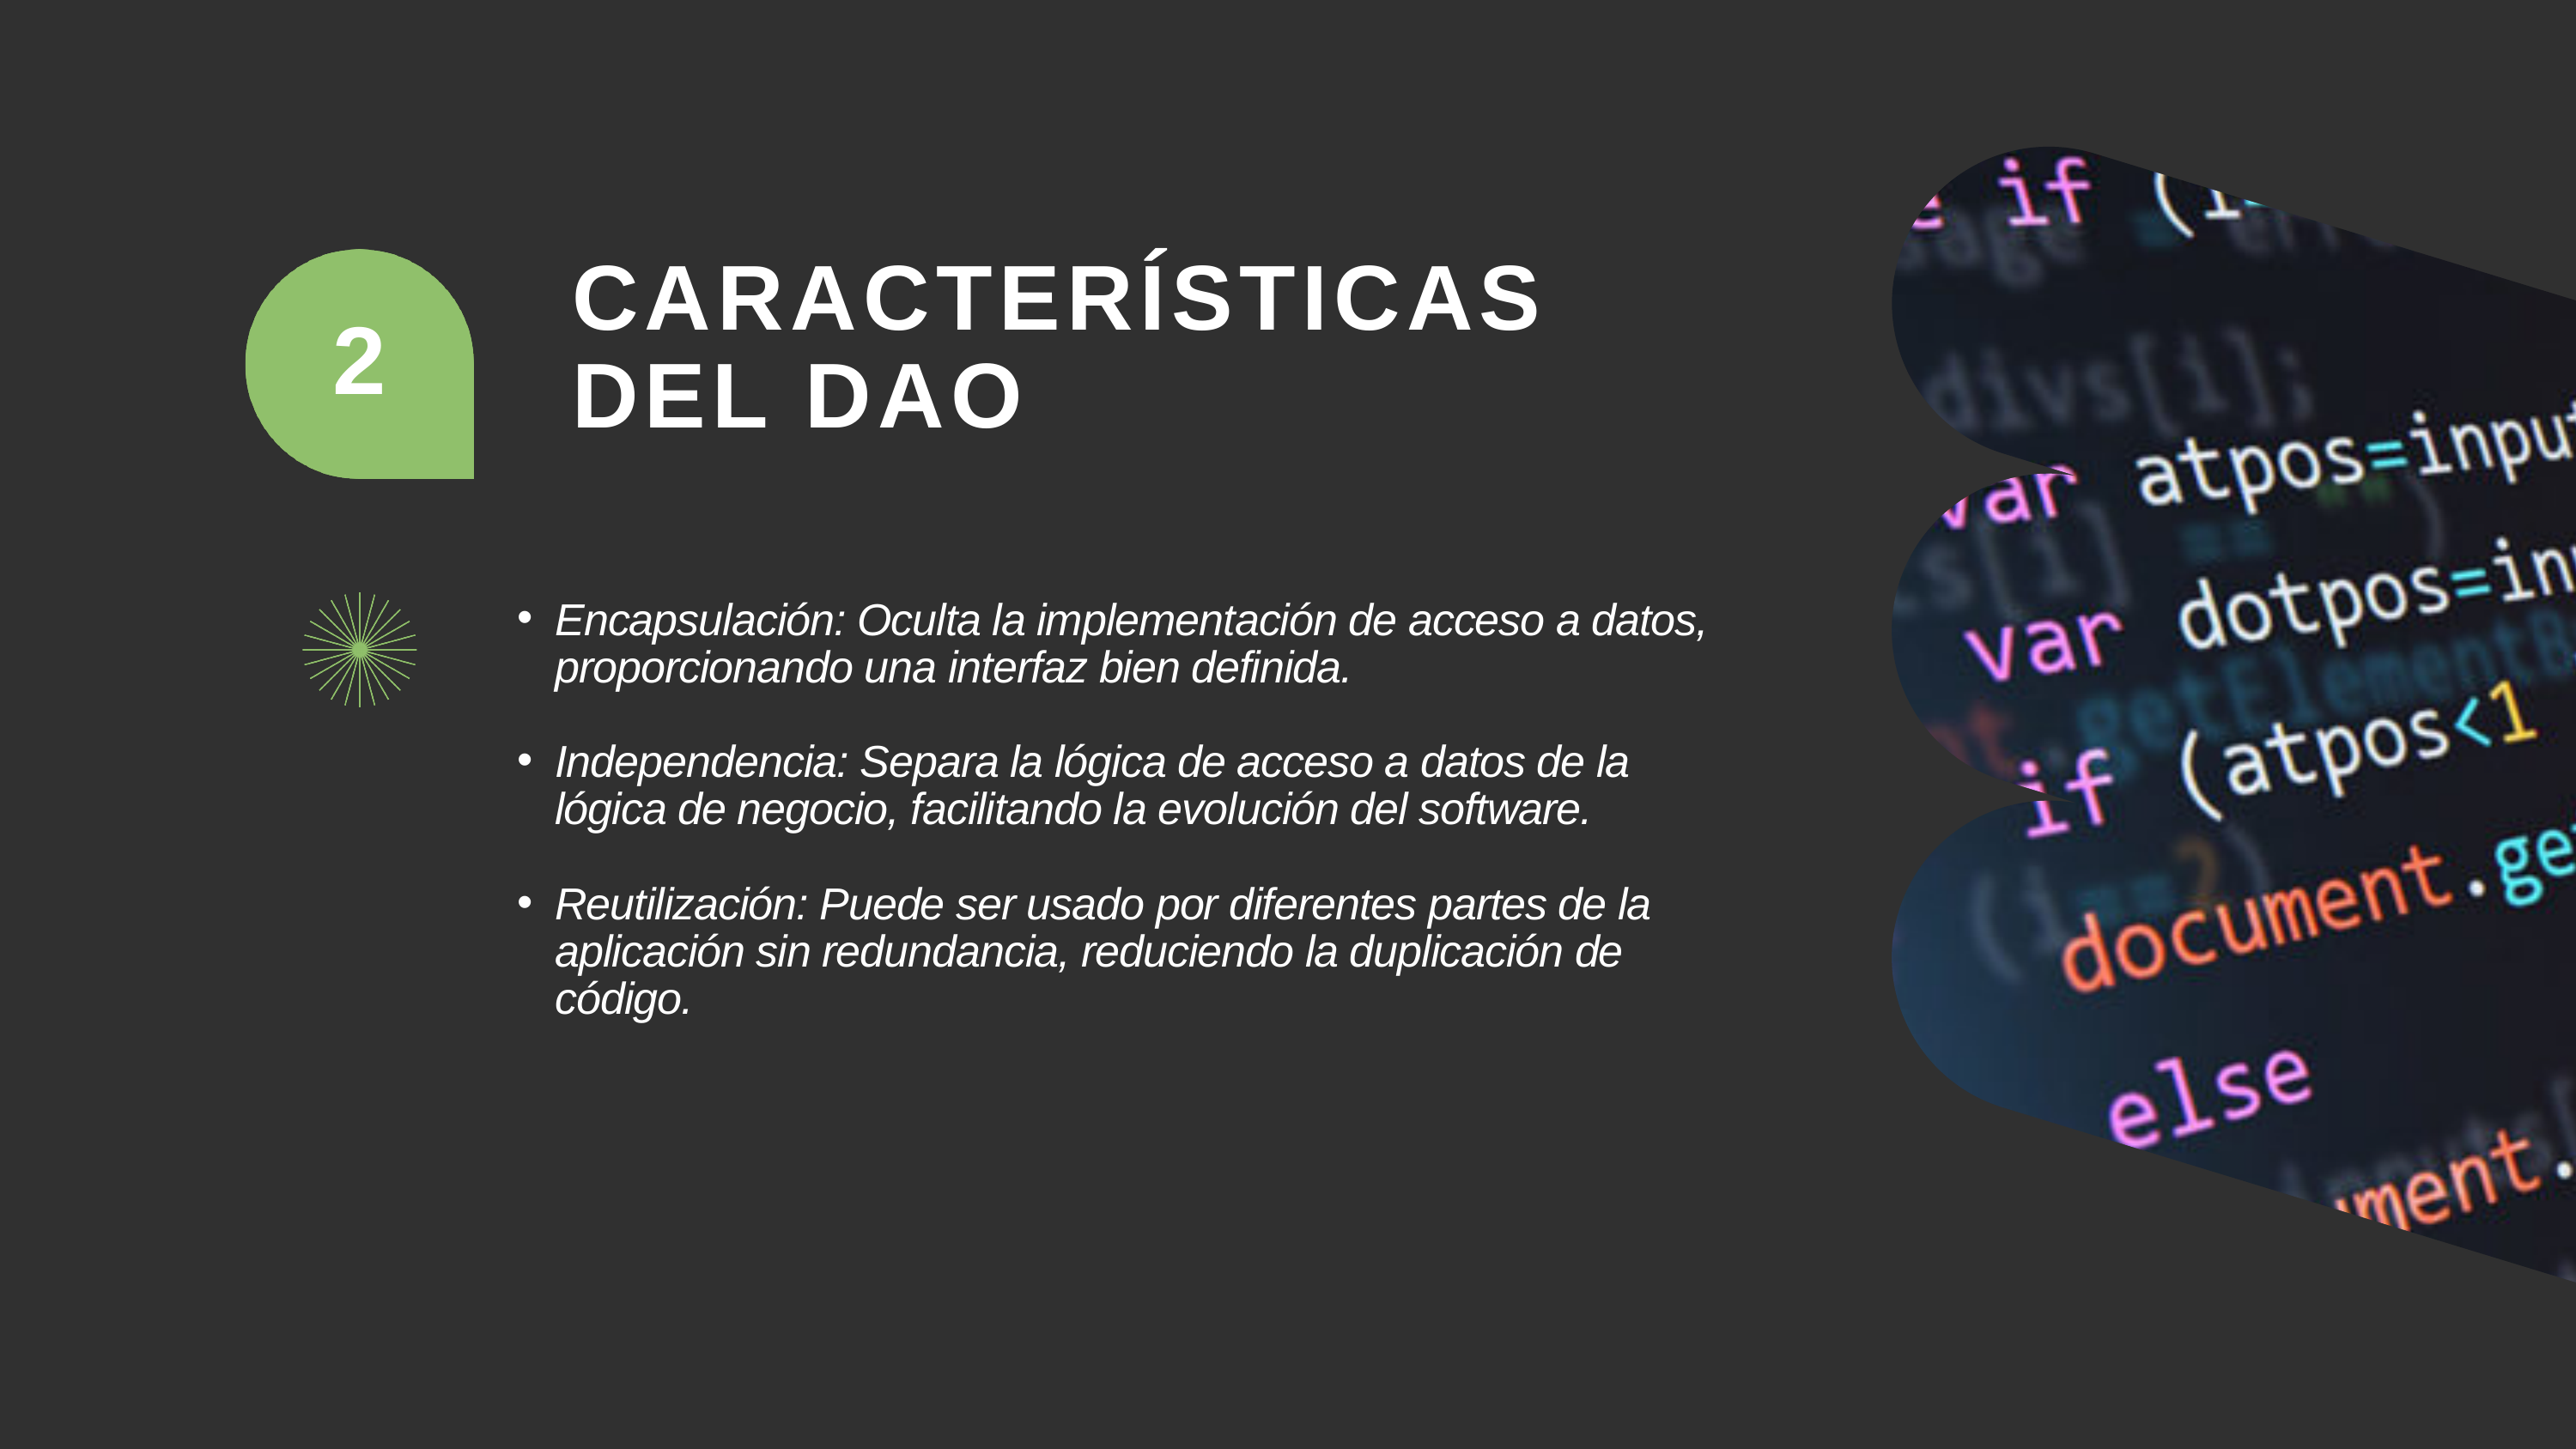

2
CARACTERÍSTICAS DEL DAO

Encapsulación: Oculta la implementación de acceso a datos, proporcionando una interfaz bien definida.

Independencia: Separa la lógica de acceso a datos de la lógica de negocio, facilitando la evolución del software.

Reutilización: Puede ser usado por diferentes partes de la aplicación sin redundancia, reduciendo la duplicación de código.